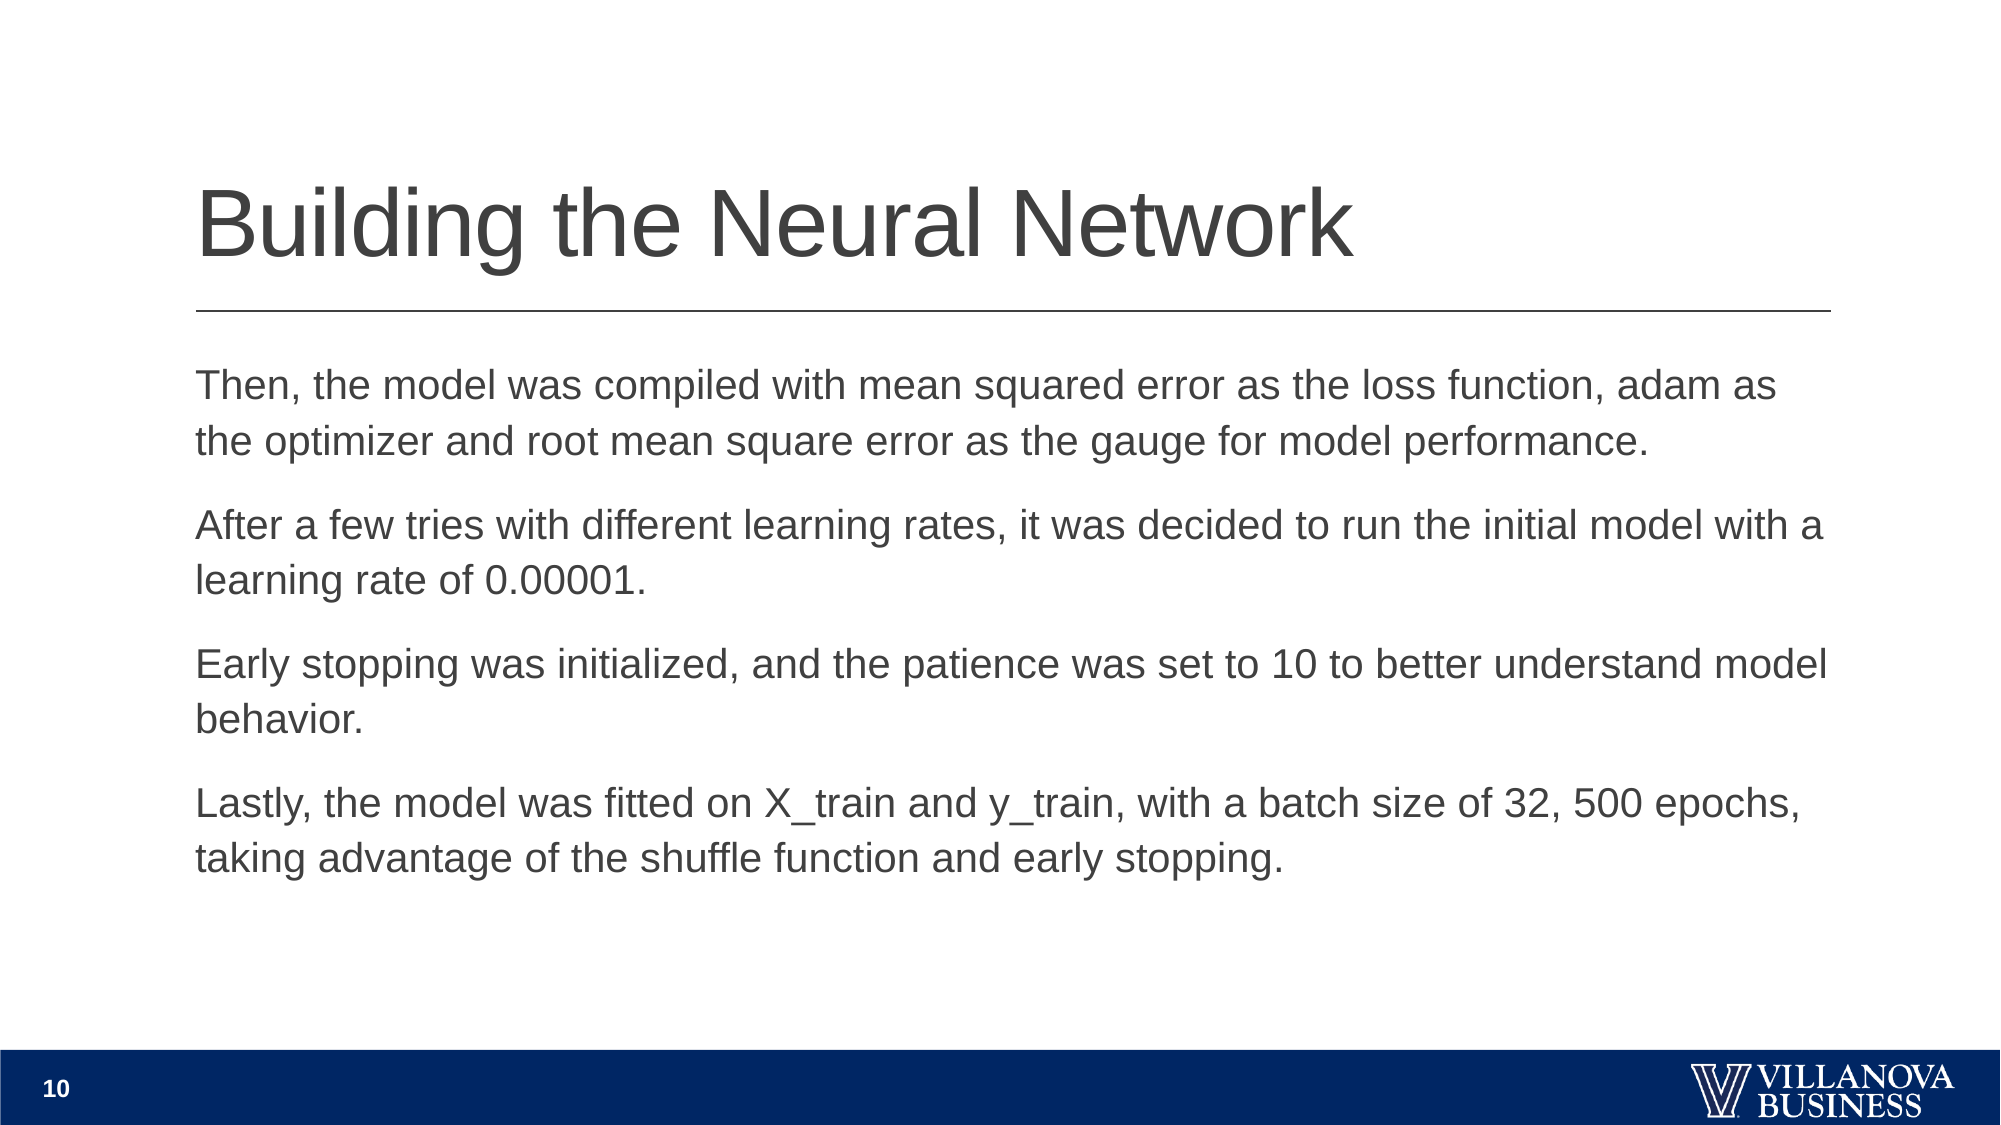

# Building the Neural Network
Then, the model was compiled with mean squared error as the loss function, adam as the optimizer and root mean square error as the gauge for model performance.
After a few tries with different learning rates, it was decided to run the initial model with a learning rate of 0.00001.
Early stopping was initialized, and the patience was set to 10 to better understand model behavior.
Lastly, the model was fitted on X_train and y_train, with a batch size of 32, 500 epochs, taking advantage of the shuffle function and early stopping.
10